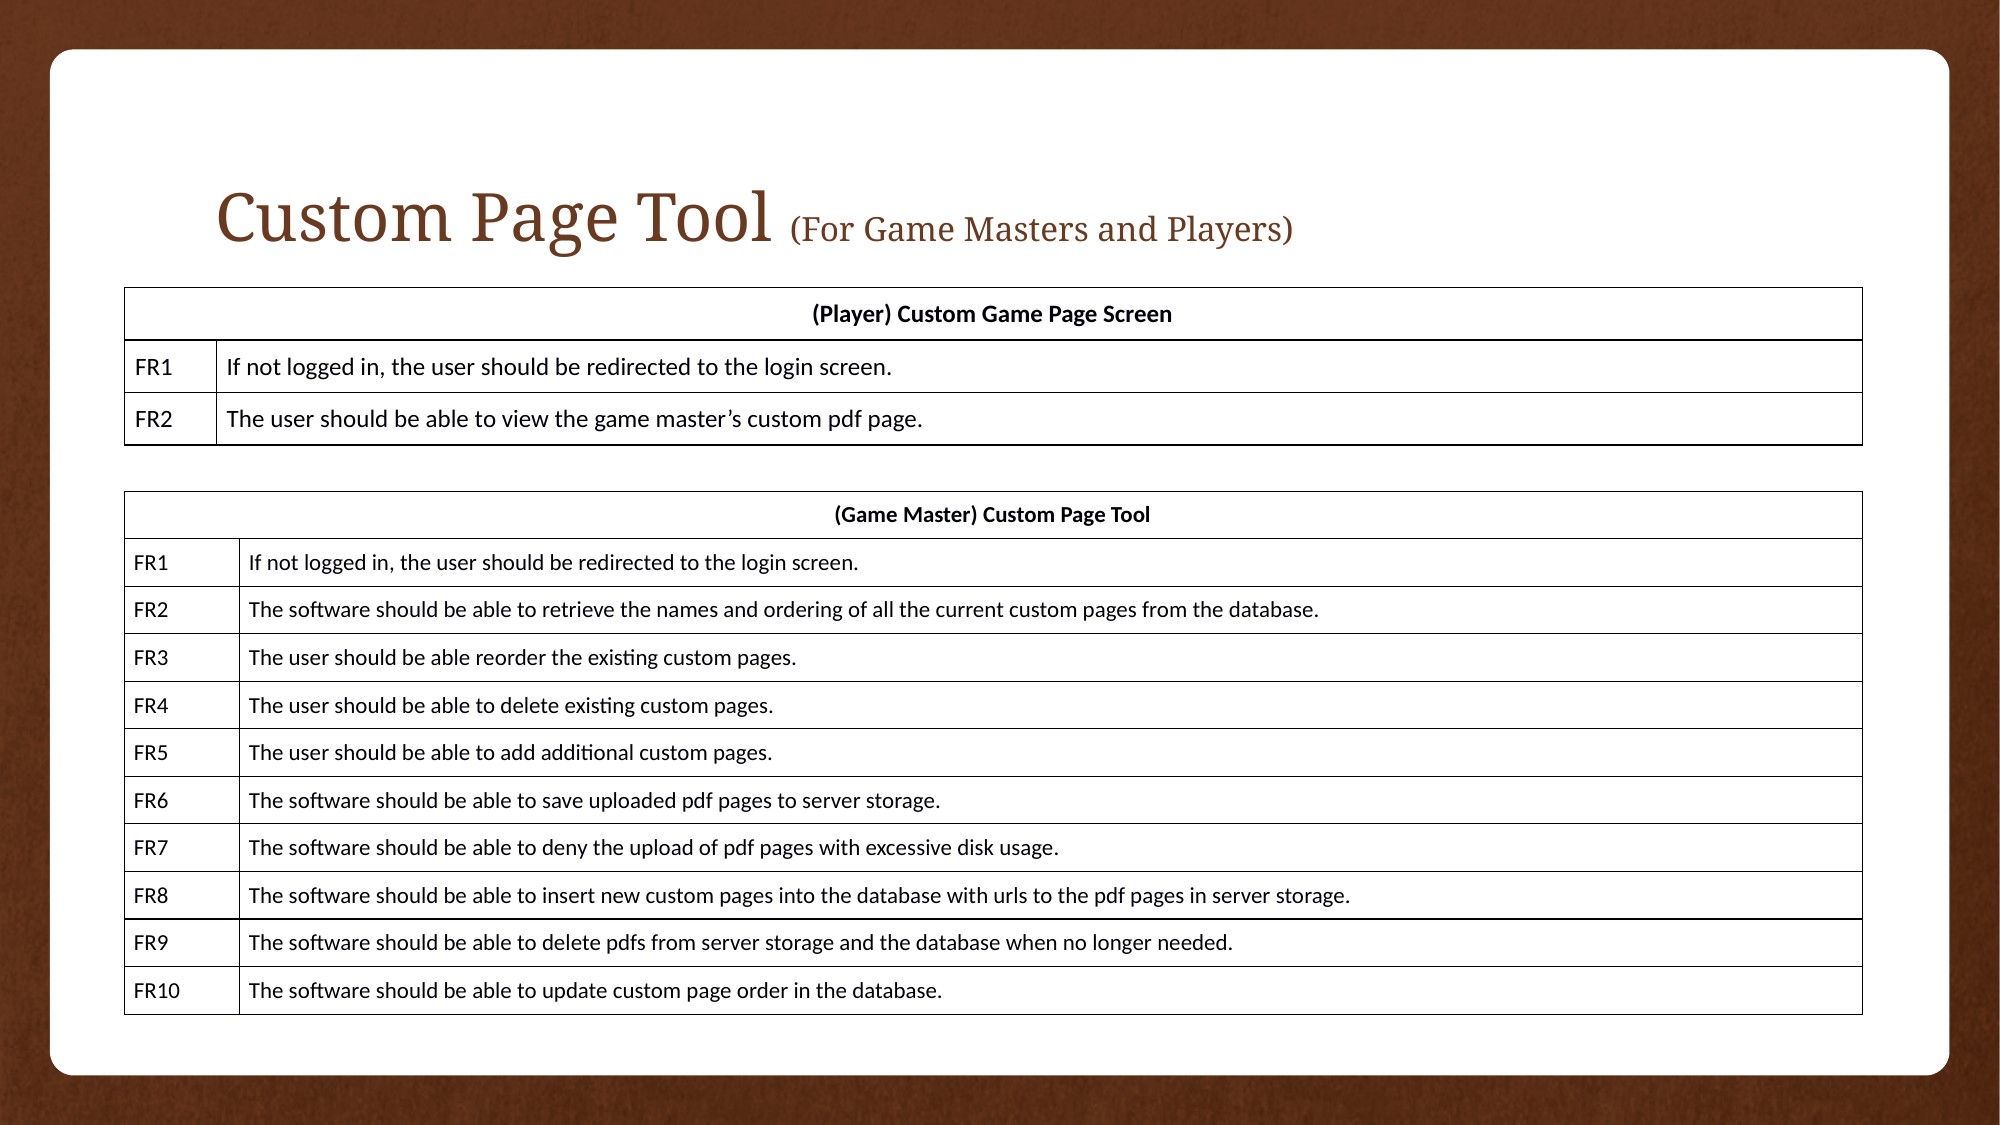

# Custom Page Tool (For Game Masters and Players)
| (Player) Custom Game Page Screen |  |
| --- | --- |
| FR1 | If not logged in, the user should be redirected to the login screen. |
| FR2 | The user should be able to view the game master’s custom pdf page. |
| (Game Master) Custom Page Tool |  |
| --- | --- |
| FR1 | If not logged in, the user should be redirected to the login screen. |
| FR2 | The software should be able to retrieve the names and ordering of all the current custom pages from the database. |
| FR3 | The user should be able reorder the existing custom pages. |
| FR4 | The user should be able to delete existing custom pages. |
| FR5 | The user should be able to add additional custom pages. |
| FR6 | The software should be able to save uploaded pdf pages to server storage. |
| FR7 | The software should be able to deny the upload of pdf pages with excessive disk usage. |
| FR8 | The software should be able to insert new custom pages into the database with urls to the pdf pages in server storage. |
| FR9 | The software should be able to delete pdfs from server storage and the database when no longer needed. |
| FR10 | The software should be able to update custom page order in the database. |